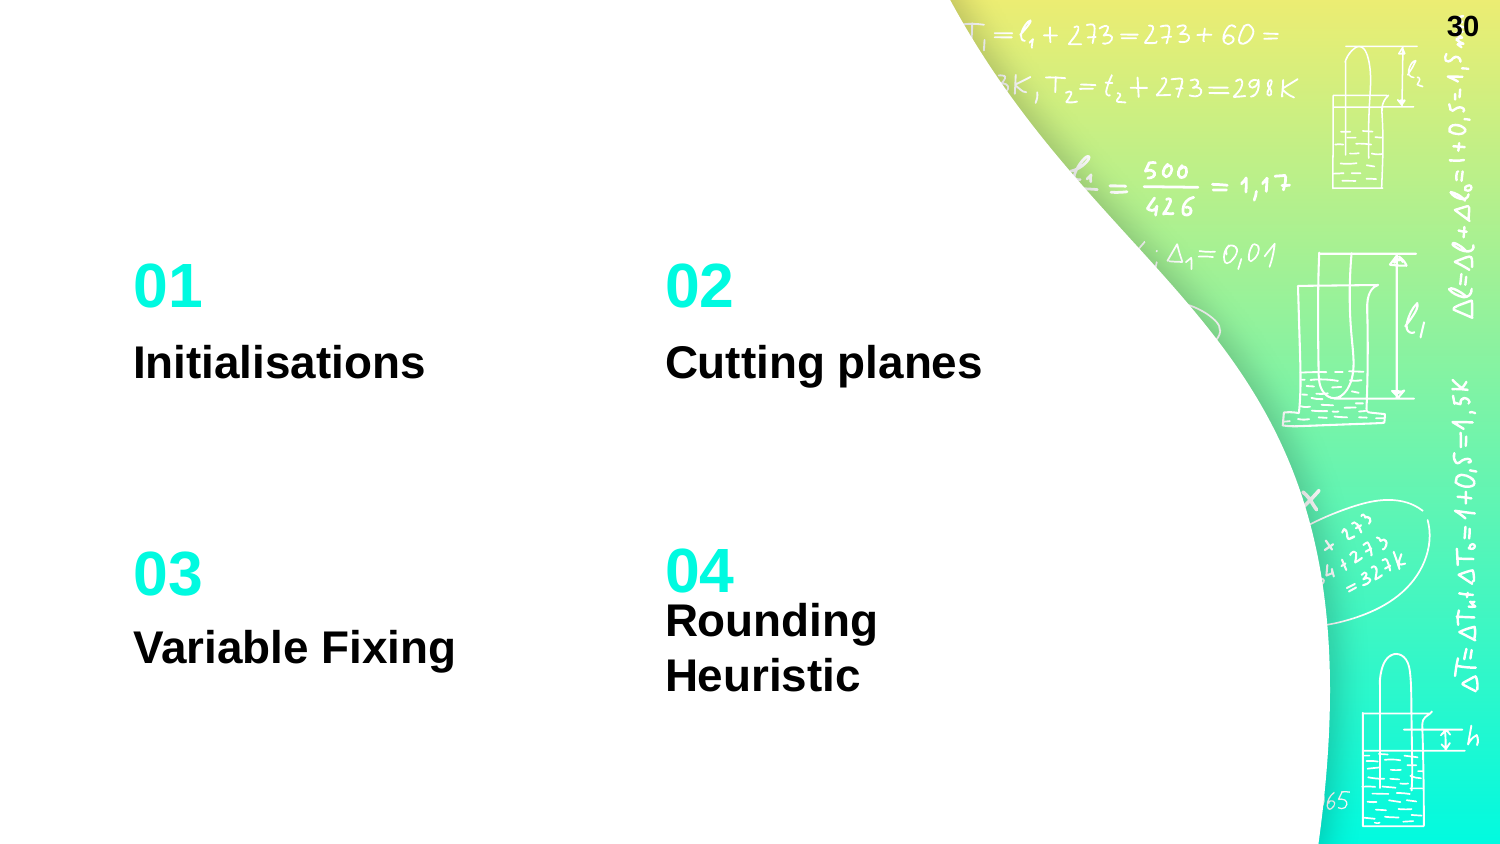

30
# 01
02
Initialisations
Cutting planes
04
03
Variable Fixing
Rounding Heuristic